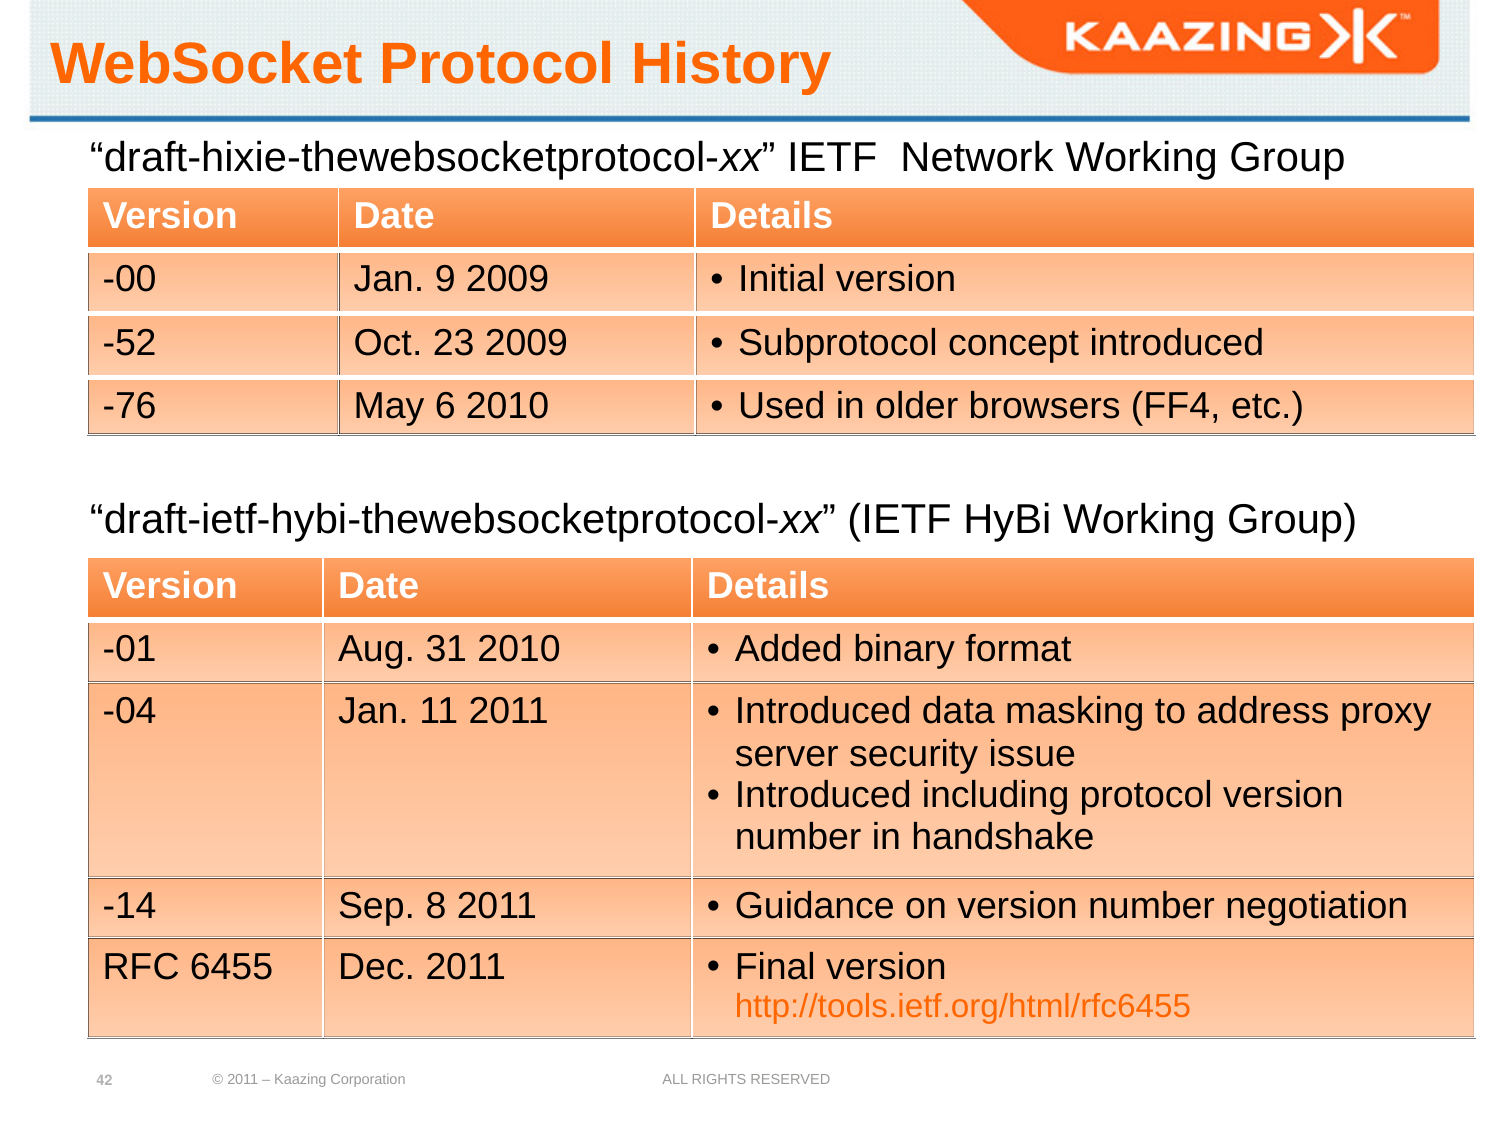

# WebSocket Protocol History
“draft-hixie-thewebsocketprotocol-xx” IETF  Network Working Group
| Version | Date | Details |
| --- | --- | --- |
| -00 | Jan. 9 2009 | Initial version |
| -52 | Oct. 23 2009 | Subprotocol concept introduced |
| -76 | May 6 2010 | Used in older browsers (FF4, etc.) |
“draft-ietf-hybi-thewebsocketprotocol-xx” (IETF HyBi Working Group)
| Version | Date | Details |
| --- | --- | --- |
| -01 | Aug. 31 2010 | Added binary format |
| -04 | Jan. 11 2011 | Introduced data masking to address proxy server security issue Introduced including protocol version number in handshake |
| -14 | Sep. 8 2011 | Guidance on version number negotiation |
| RFC 6455 | Dec. 2011 | Final version http://tools.ietf.org/html/rfc6455 |